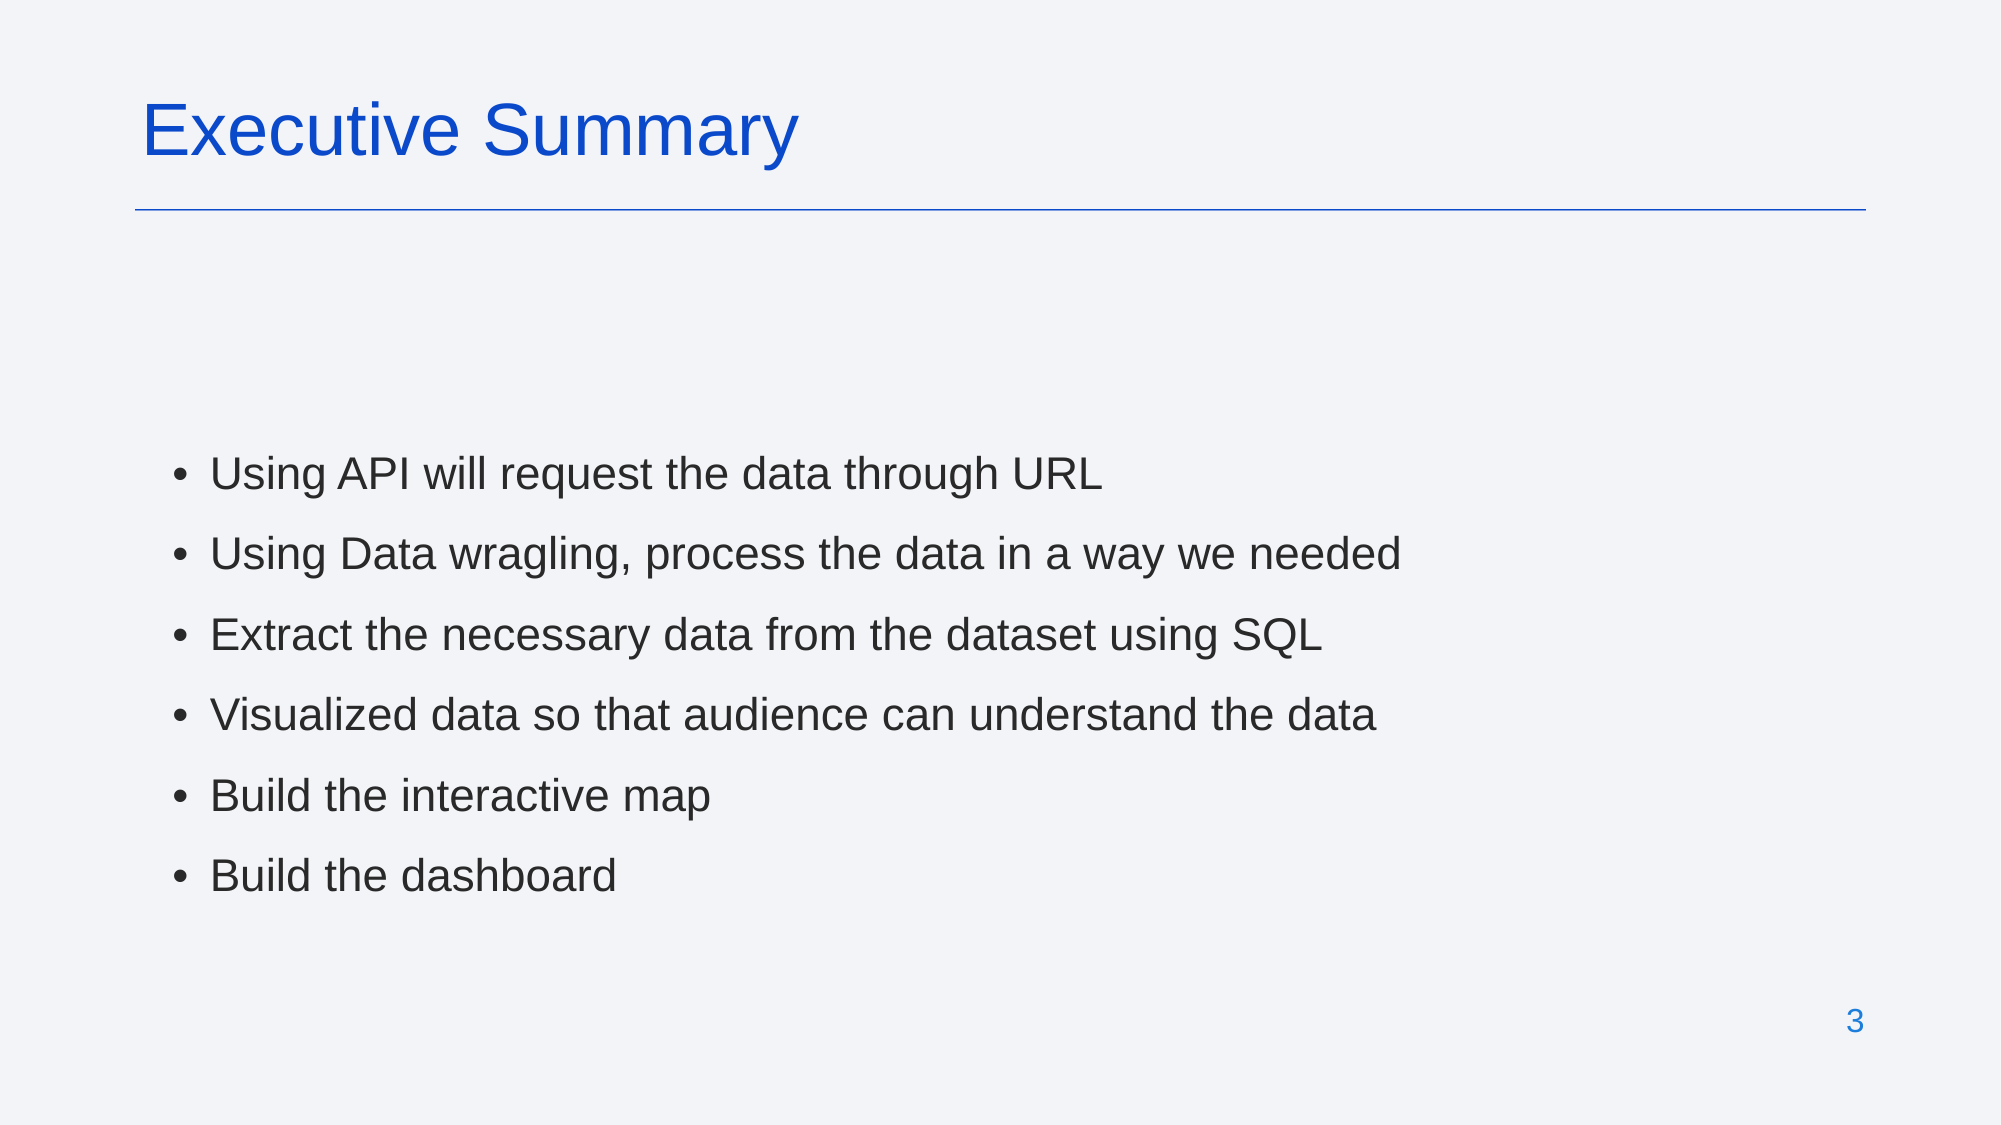

Executive Summary
Using API will request the data through URL
Using Data wragling, process the data in a way we needed
Extract the necessary data from the dataset using SQL
Visualized data so that audience can understand the data
Build the interactive map
Build the dashboard
3